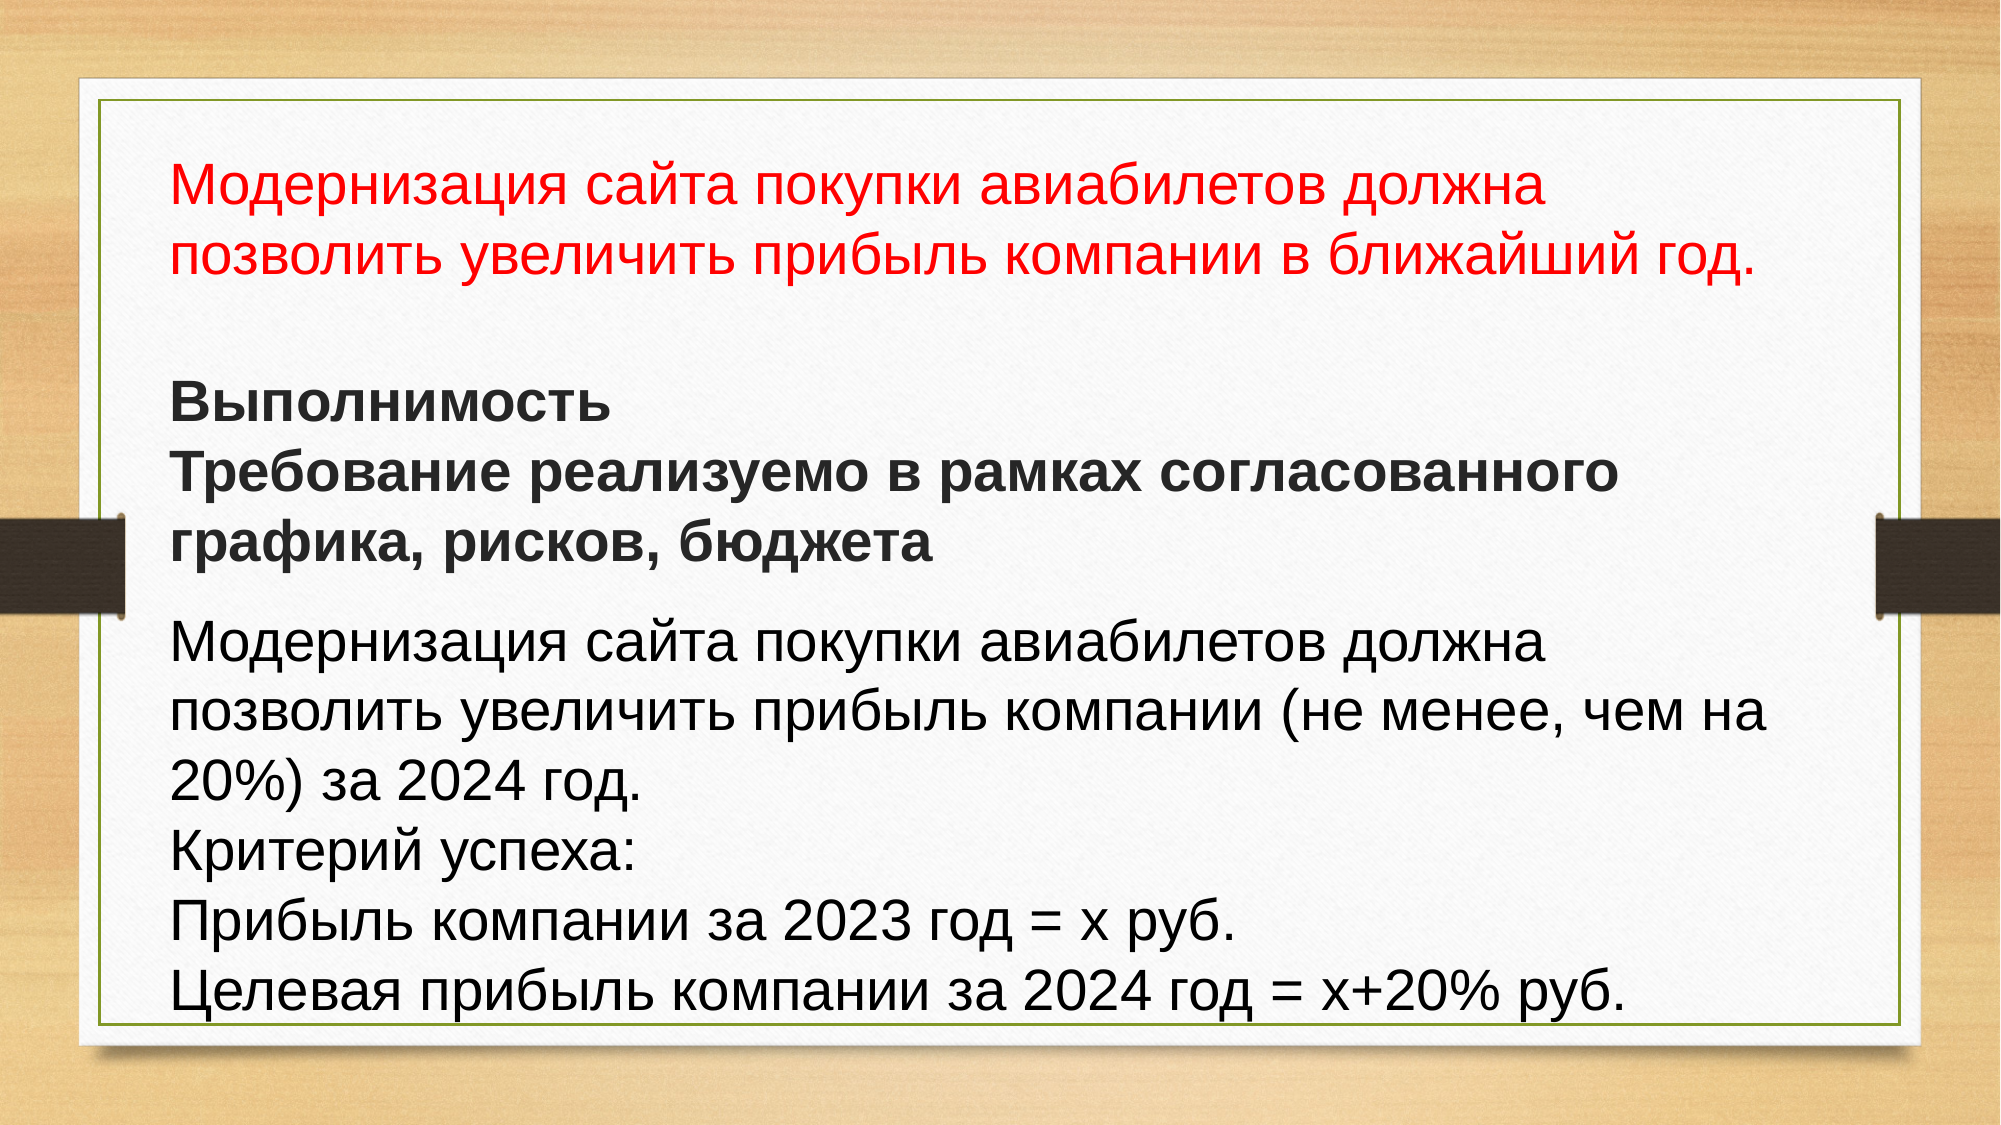

Модернизация сайта покупки авиабилетов должна позволить увеличить прибыль компании в ближайший год.
Выполнимость
Требование реализуемо в рамках согласованного графика, рисков, бюджета
Модернизация сайта покупки авиабилетов должна позволить увеличить прибыль компании (не менее, чем на 20%) за 2024 год.
Критерий успеха:
Прибыль компании за 2023 год = x руб.
Целевая прибыль компании за 2024 год = x+20% руб.